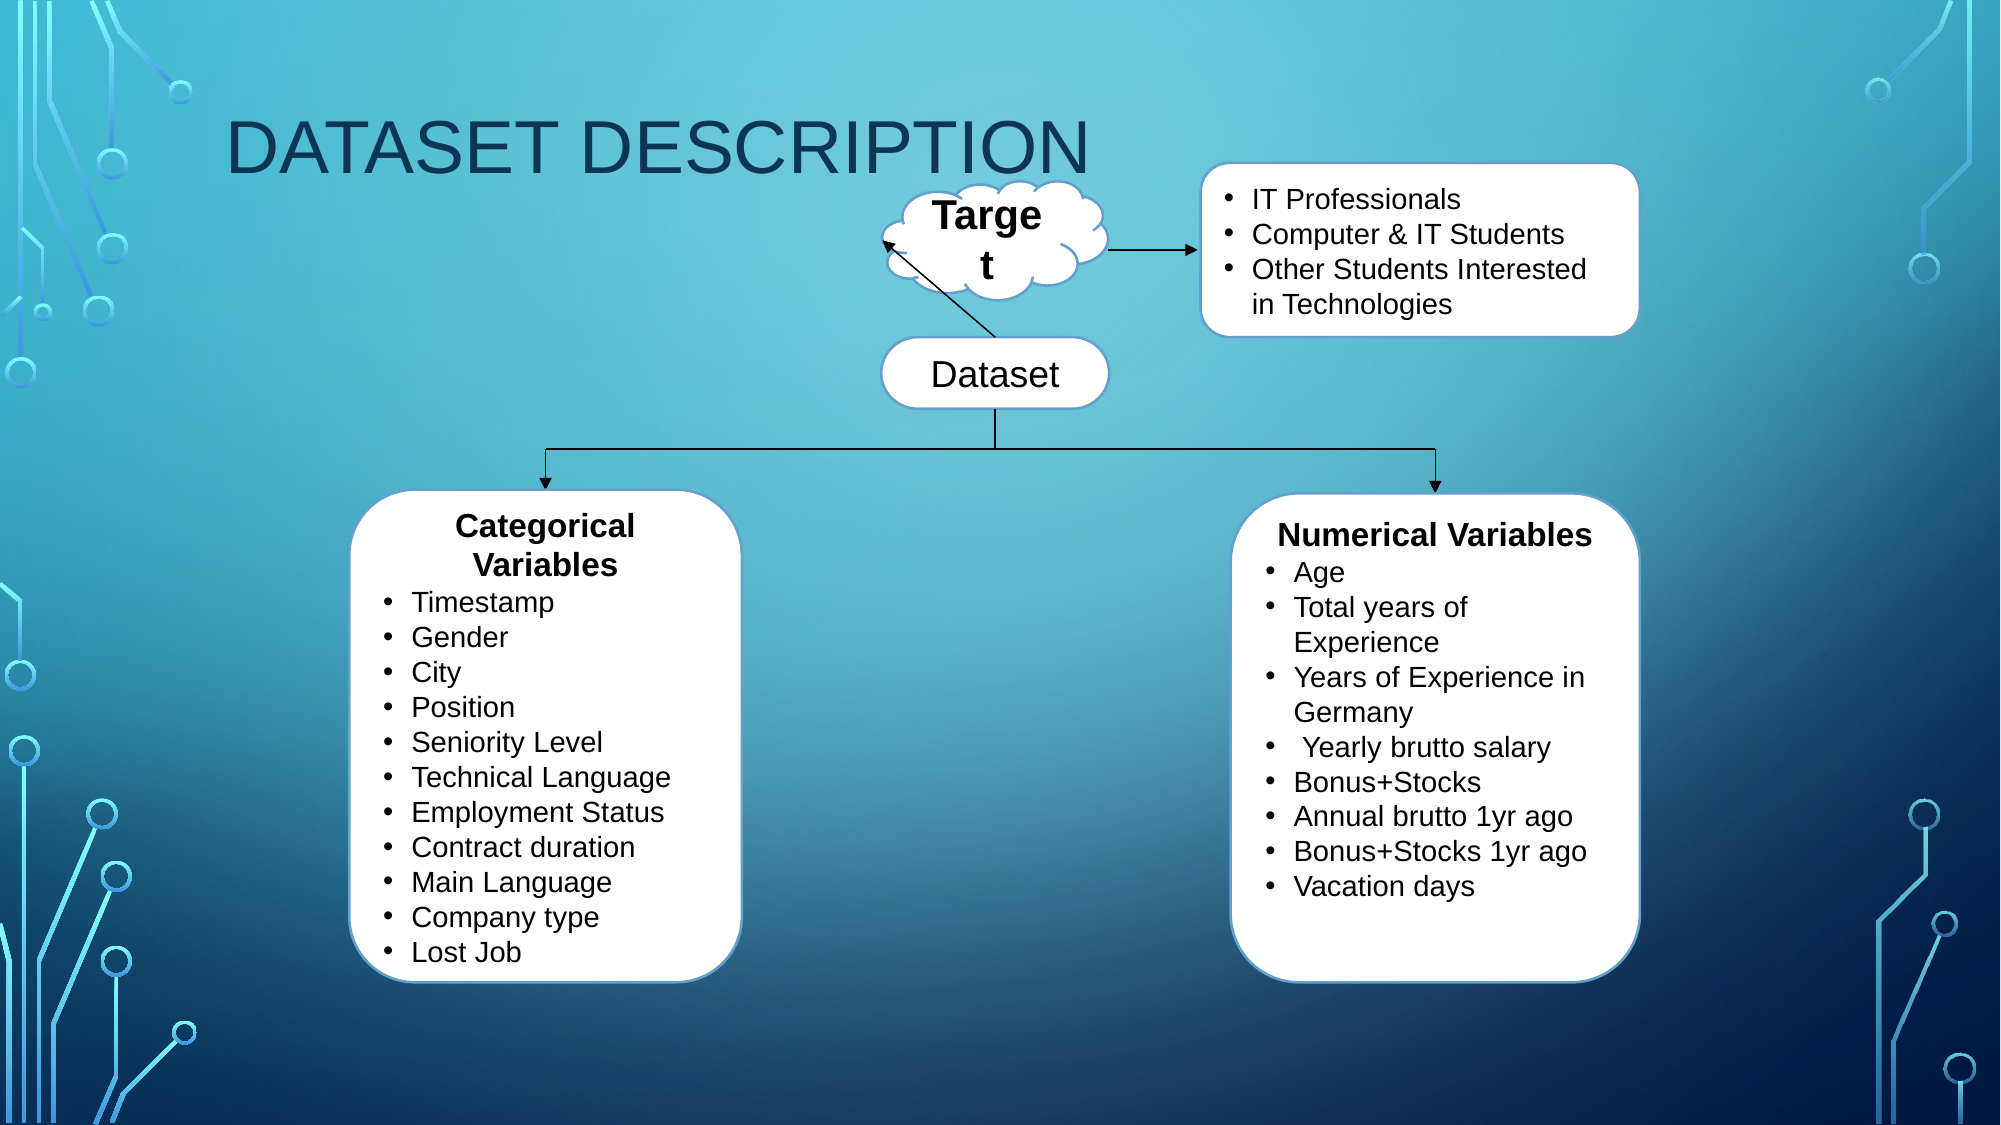

# Dataset description
IT Professionals
Computer & IT Students
Other Students Interested in Technologies
Target
Dataset
Categorical Variables
Timestamp
Gender
City
Position
Seniority Level
Technical Language
Employment Status
Contract duration
Main Language
Company type
Lost Job
Numerical Variables
Age
Total years of Experience
Years of Experience in Germany
 Yearly brutto salary
Bonus+Stocks
Annual brutto 1yr ago
Bonus+Stocks 1yr ago
Vacation days